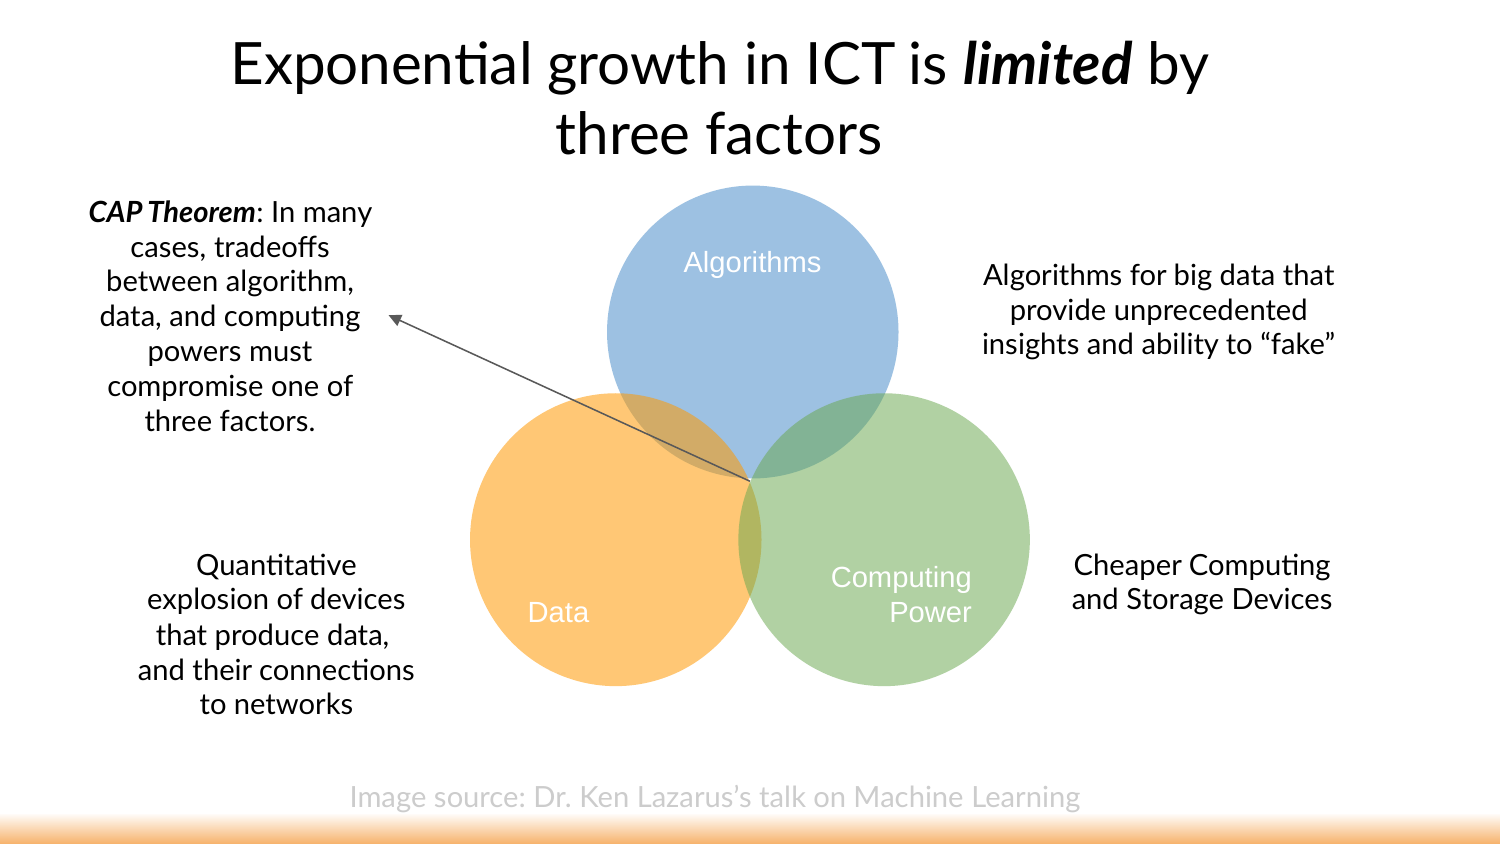

Exponential growth in ICT is limited by three factors
CAP Theorem: In many cases, tradeoffs between algorithm, data, and computing powers must compromise one of three factors.
Algorithms
Algorithms for big data that provide unprecedented insights and ability to “fake”
Data
Computing Power
Quantitative explosion of devices that produce data,  and their connections to networks
Cheaper Computing and Storage Devices
Image source: Dr. Ken Lazarus’s talk on Machine Learning